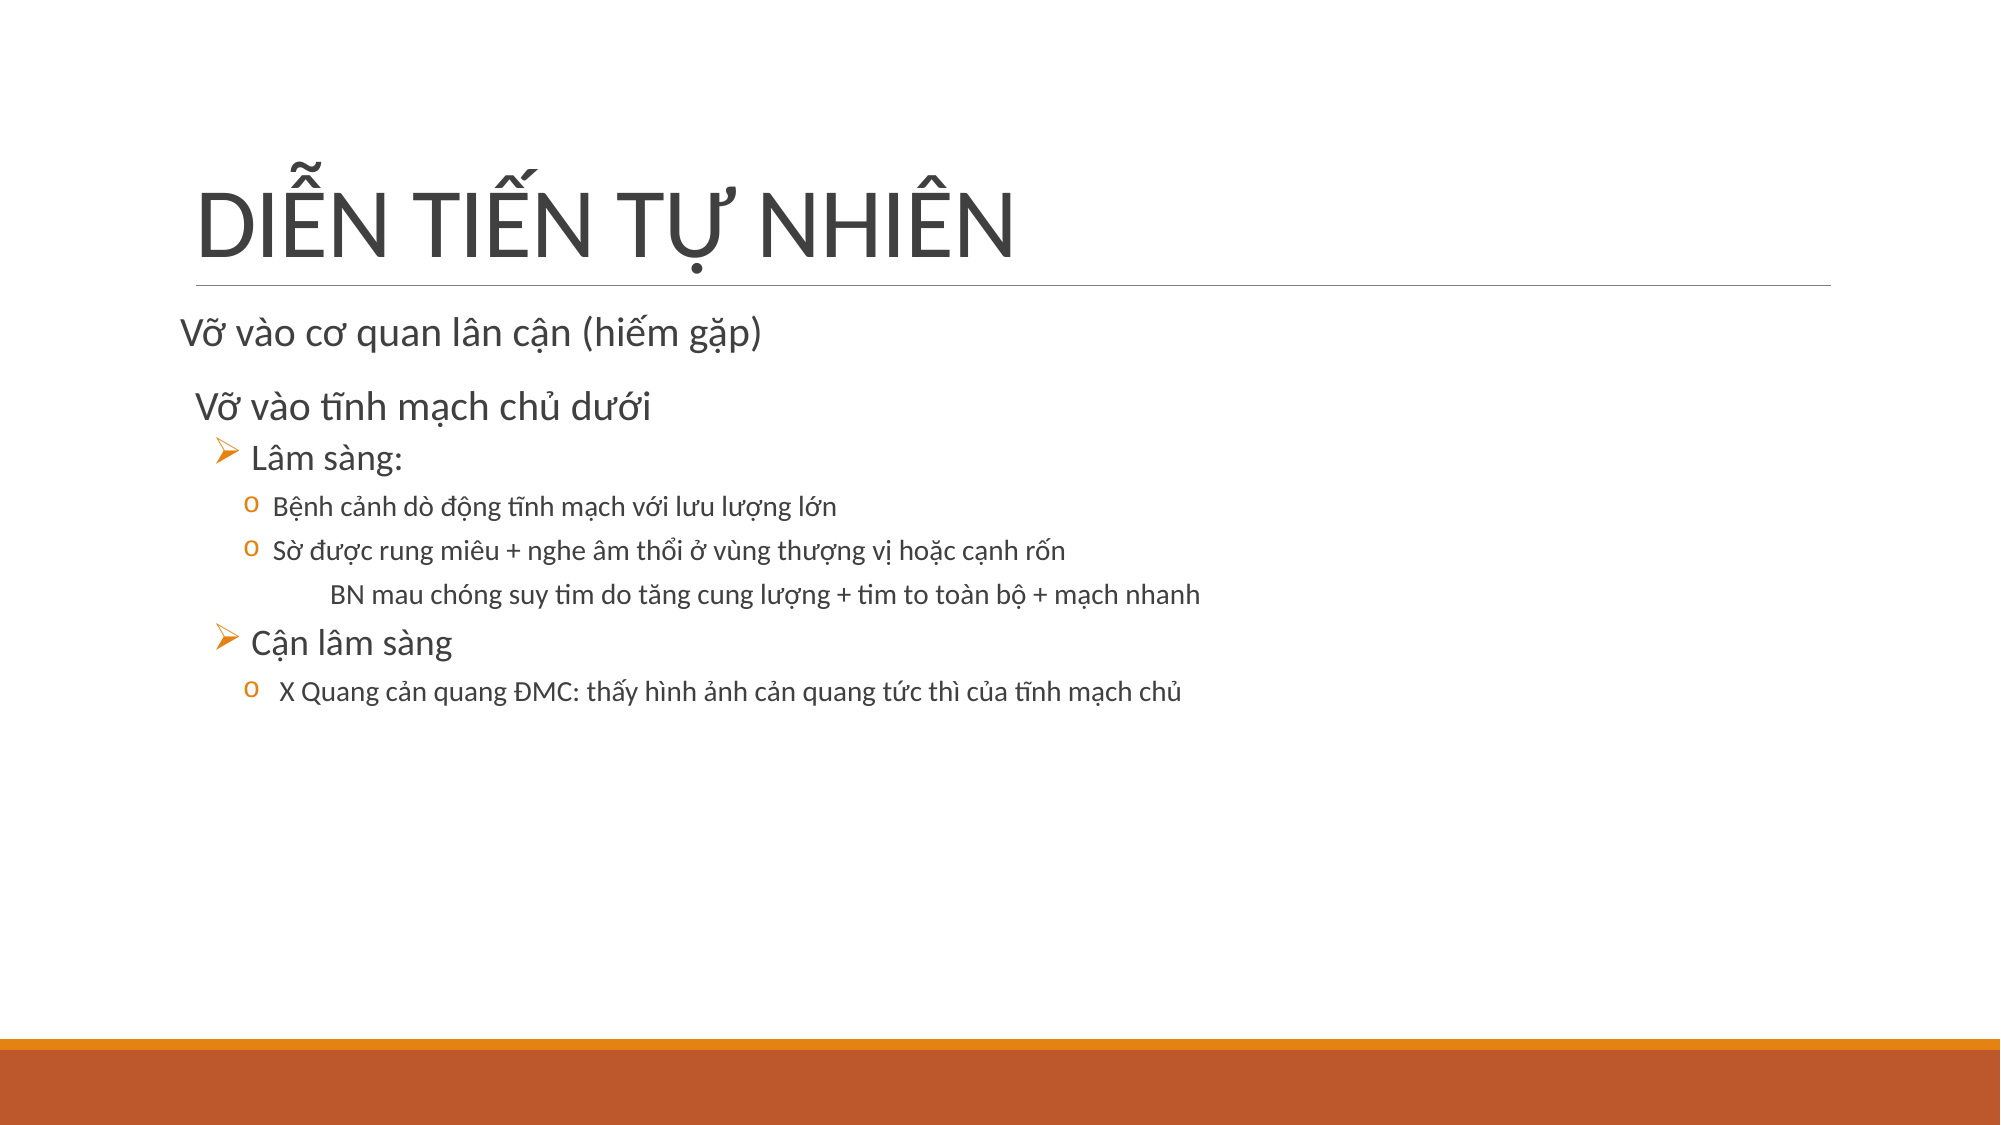

# DIỄN TIẾN TỰ NHIÊN
Vỡ vào cơ quan lân cận (hiếm gặp)
Vỡ vào tĩnh mạch chủ dưới
 Lâm sàng:
Bệnh cảnh dò động tĩnh mạch với lưu lượng lớn
Sờ được rung miêu + nghe âm thổi ở vùng thượng vị hoặc cạnh rốn
BN mau chóng suy tim do tăng cung lượng + tim to toàn bộ + mạch nhanh
 Cận lâm sàng
 X Quang cản quang ĐMC: thấy hình ảnh cản quang tức thì của tĩnh mạch chủ